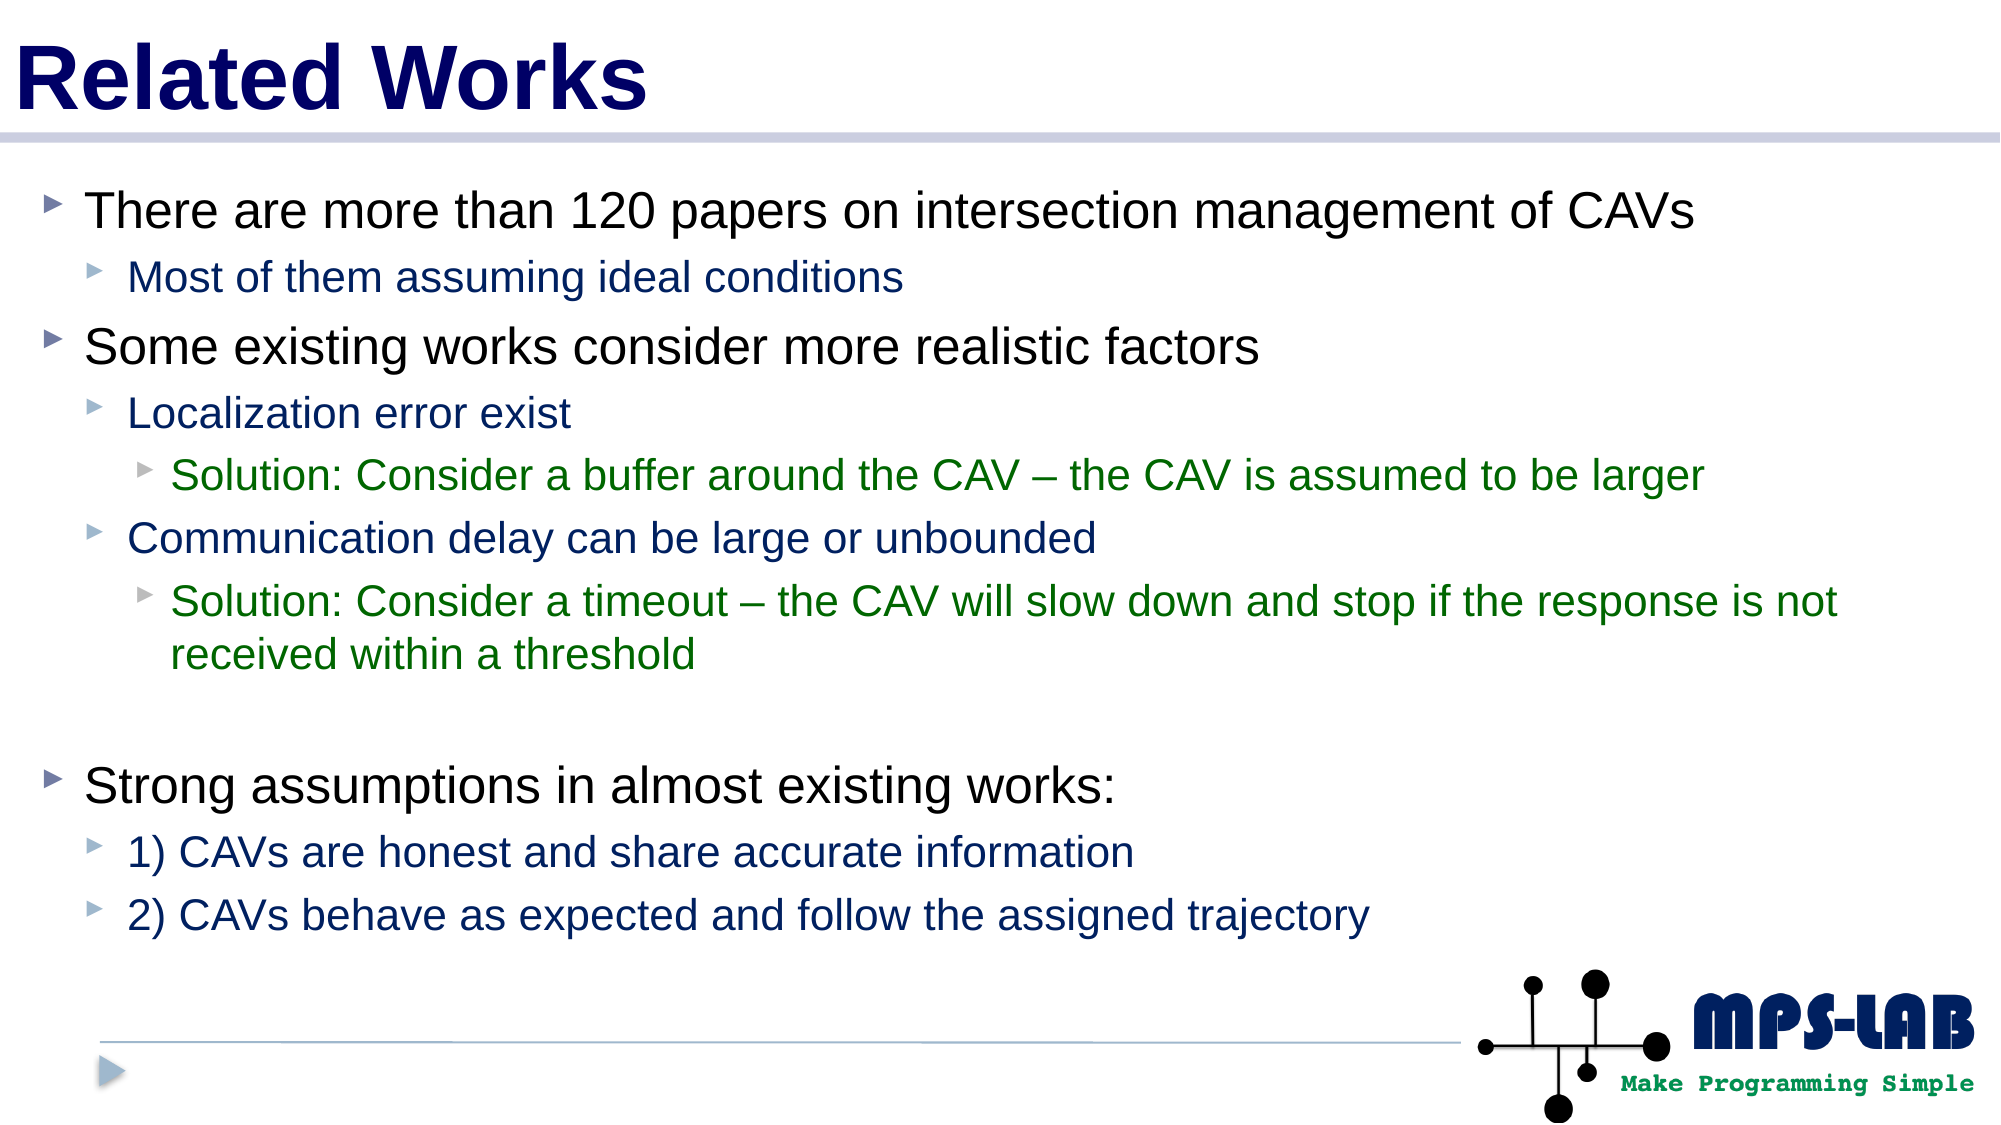

# Related Works
There are more than 120 papers on intersection management of CAVs
Most of them assuming ideal conditions
Some existing works consider more realistic factors
Localization error exist
Solution: Consider a buffer around the CAV – the CAV is assumed to be larger
Communication delay can be large or unbounded
Solution: Consider a timeout – the CAV will slow down and stop if the response is not received within a threshold

Strong assumptions in almost existing works:
1) CAVs are honest and share accurate information
2) CAVs behave as expected and follow the assigned trajectory